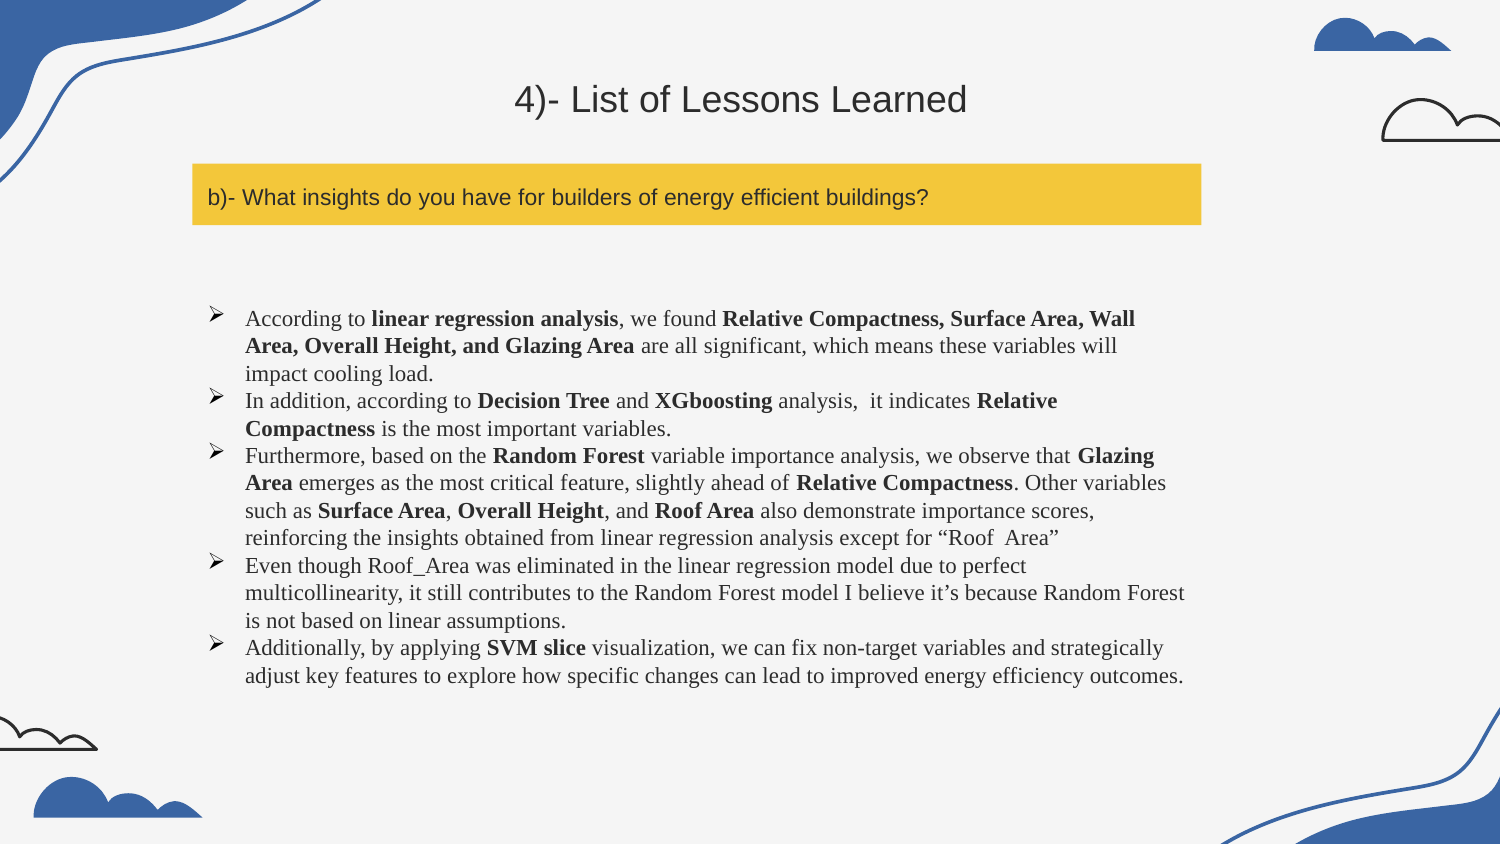

# 4)- List of Lessons Learned
b)- What insights do you have for builders of energy efficient buildings?

According to linear regression analysis, we found Relative Compactness, Surface Area, Wall Area, Overall Height, and Glazing Area are all significant, which means these variables will impact cooling load.
In addition, according to Decision Tree and XGboosting analysis,  it indicates Relative Compactness is the most important variables.
Furthermore, based on the Random Forest variable importance analysis, we observe that Glazing Area emerges as the most critical feature, slightly ahead of Relative Compactness. Other variables such as Surface Area, Overall Height, and Roof Area also demonstrate importance scores, reinforcing the insights obtained from linear regression analysis except for “Roof  Area”
Even though Roof_Area was eliminated in the linear regression model due to perfect multicollinearity, it still contributes to the Random Forest model I believe it’s because Random Forest is not based on linear assumptions.
Additionally, by applying SVM slice visualization, we can fix non-target variables and strategically adjust key features to explore how specific changes can lead to improved energy efficiency outcomes.